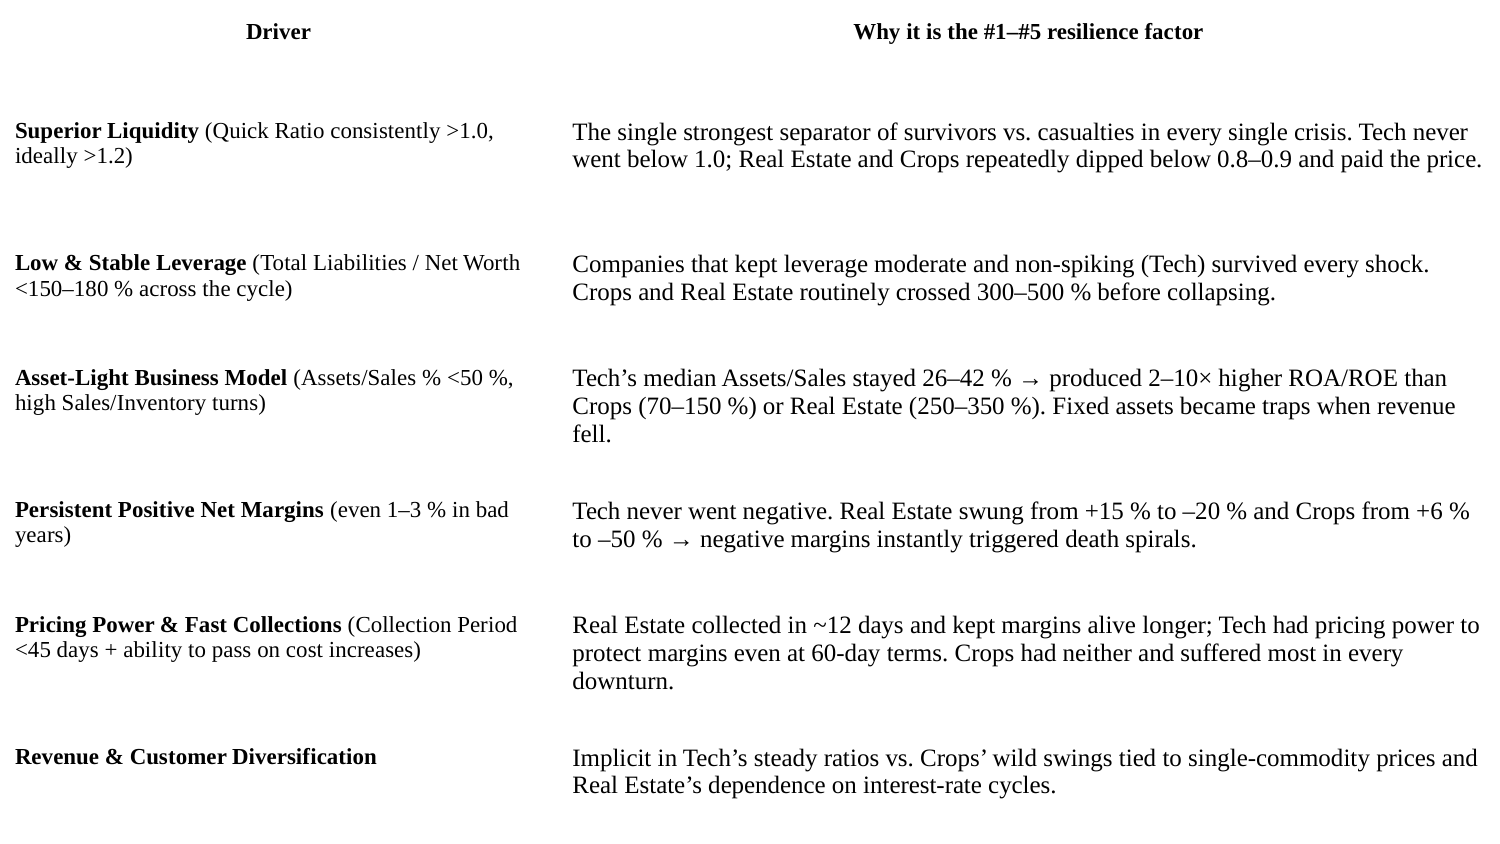

| Driver | Why it is the #1–#5 resilience factor |
| --- | --- |
| Superior Liquidity (Quick Ratio consistently >1.0, ideally >1.2) | The single strongest separator of survivors vs. casualties in every single crisis. Tech never went below 1.0; Real Estate and Crops repeatedly dipped below 0.8–0.9 and paid the price. |
| Low & Stable Leverage (Total Liabilities / Net Worth <150–180 % across the cycle) | Companies that kept leverage moderate and non-spiking (Tech) survived every shock. Crops and Real Estate routinely crossed 300–500 % before collapsing. |
| Asset-Light Business Model (Assets/Sales % <50 %, high Sales/Inventory turns) | Tech’s median Assets/Sales stayed 26–42 % → produced 2–10× higher ROA/ROE than Crops (70–150 %) or Real Estate (250–350 %). Fixed assets became traps when revenue fell. |
| Persistent Positive Net Margins (even 1–3 % in bad years) | Tech never went negative. Real Estate swung from +15 % to –20 % and Crops from +6 % to –50 % → negative margins instantly triggered death spirals. |
| Pricing Power & Fast Collections (Collection Period <45 days + ability to pass on cost increases) | Real Estate collected in ~12 days and kept margins alive longer; Tech had pricing power to protect margins even at 60-day terms. Crops had neither and suffered most in every downturn. |
| Revenue & Customer Diversification | Implicit in Tech’s steady ratios vs. Crops’ wild swings tied to single-commodity prices and Real Estate’s dependence on interest-rate cycles. |